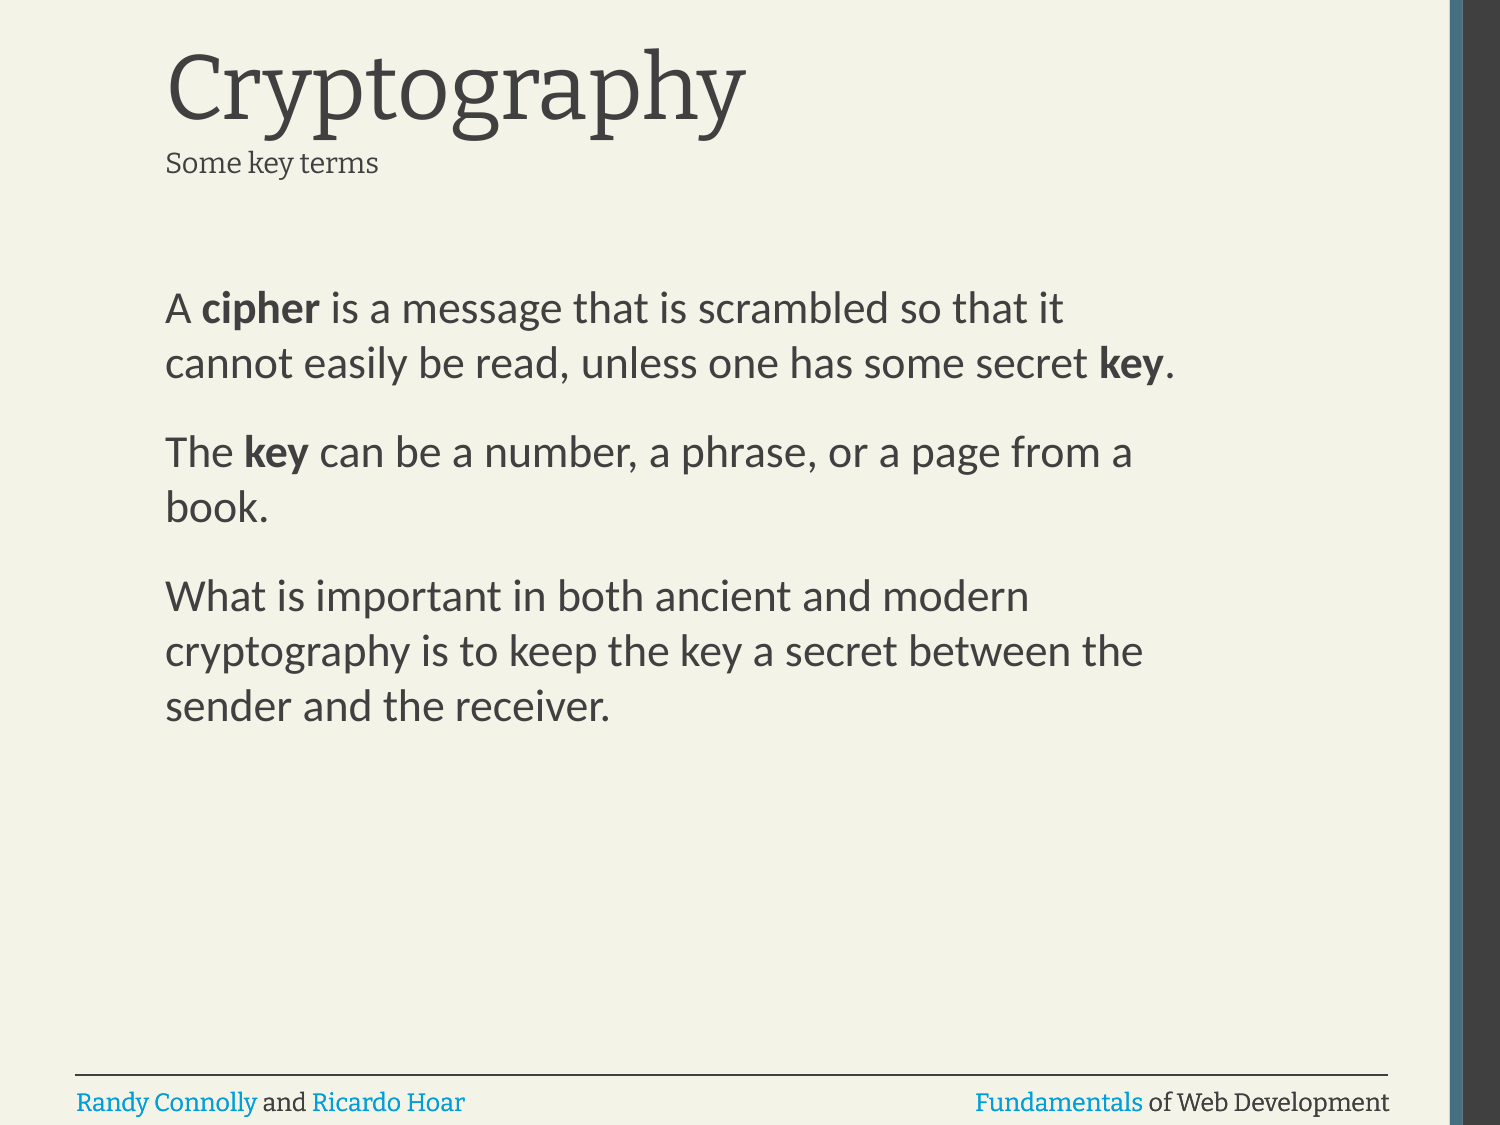

# Cryptography
Some key terms
A cipher is a message that is scrambled so that it cannot easily be read, unless one has some secret key.
The key can be a number, a phrase, or a page from a book.
What is important in both ancient and modern cryptography is to keep the key a secret between the sender and the receiver.